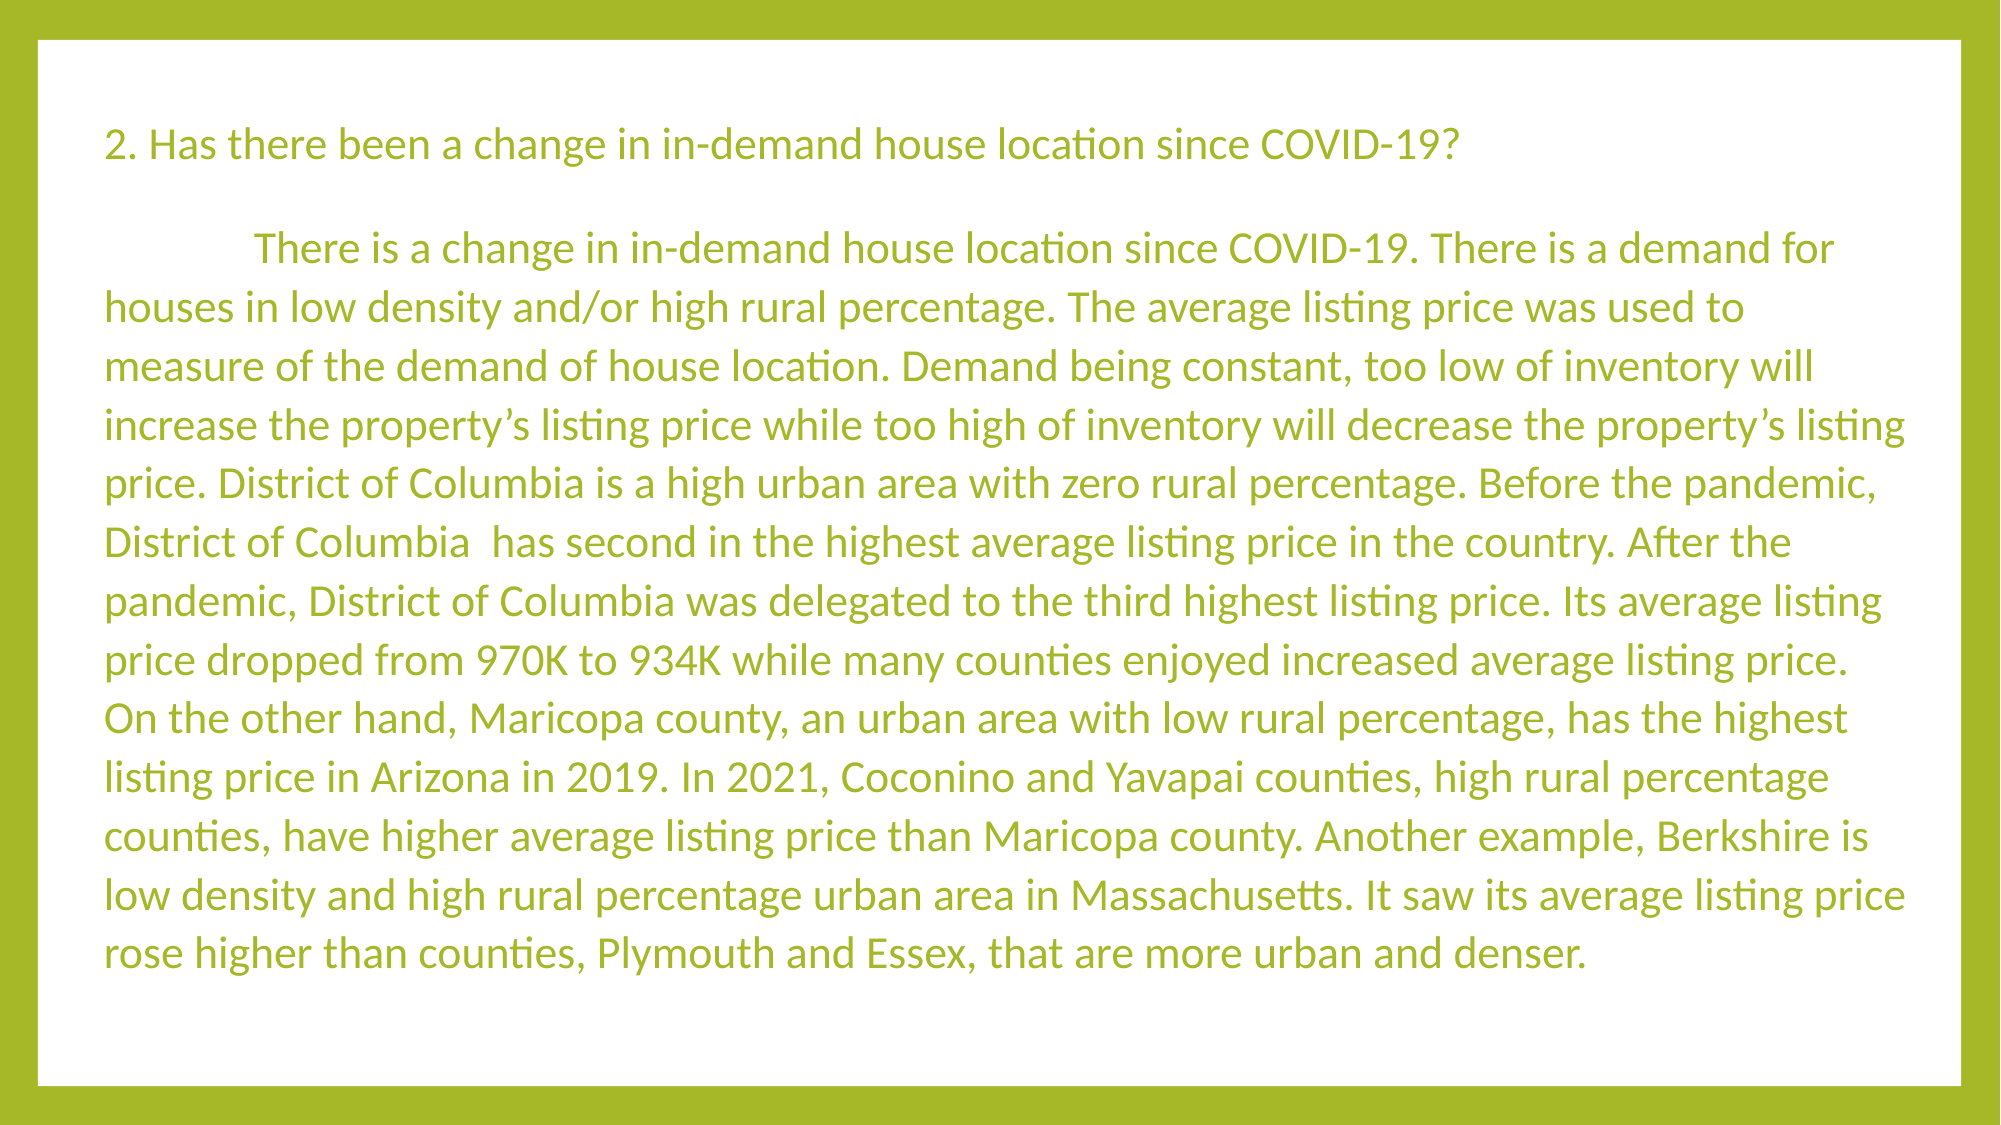

2. Has there been a change in in-demand house location since COVID-19?
	There is a change in in-demand house location since COVID-19. There is a demand for houses in low density and/or high rural percentage. The average listing price was used to measure of the demand of house location. Demand being constant, too low of inventory will increase the property’s listing price while too high of inventory will decrease the property’s listing price. District of Columbia is a high urban area with zero rural percentage. Before the pandemic, District of Columbia  has second in the highest average listing price in the country. After the pandemic, District of Columbia was delegated to the third highest listing price. Its average listing price dropped from 970K to 934K while many counties enjoyed increased average listing price. On the other hand, Maricopa county, an urban area with low rural percentage, has the highest listing price in Arizona in 2019. In 2021, Coconino and Yavapai counties, high rural percentage counties, have higher average listing price than Maricopa county. Another example, Berkshire is low density and high rural percentage urban area in Massachusetts. It saw its average listing price rose higher than counties, Plymouth and Essex, that are more urban and denser.